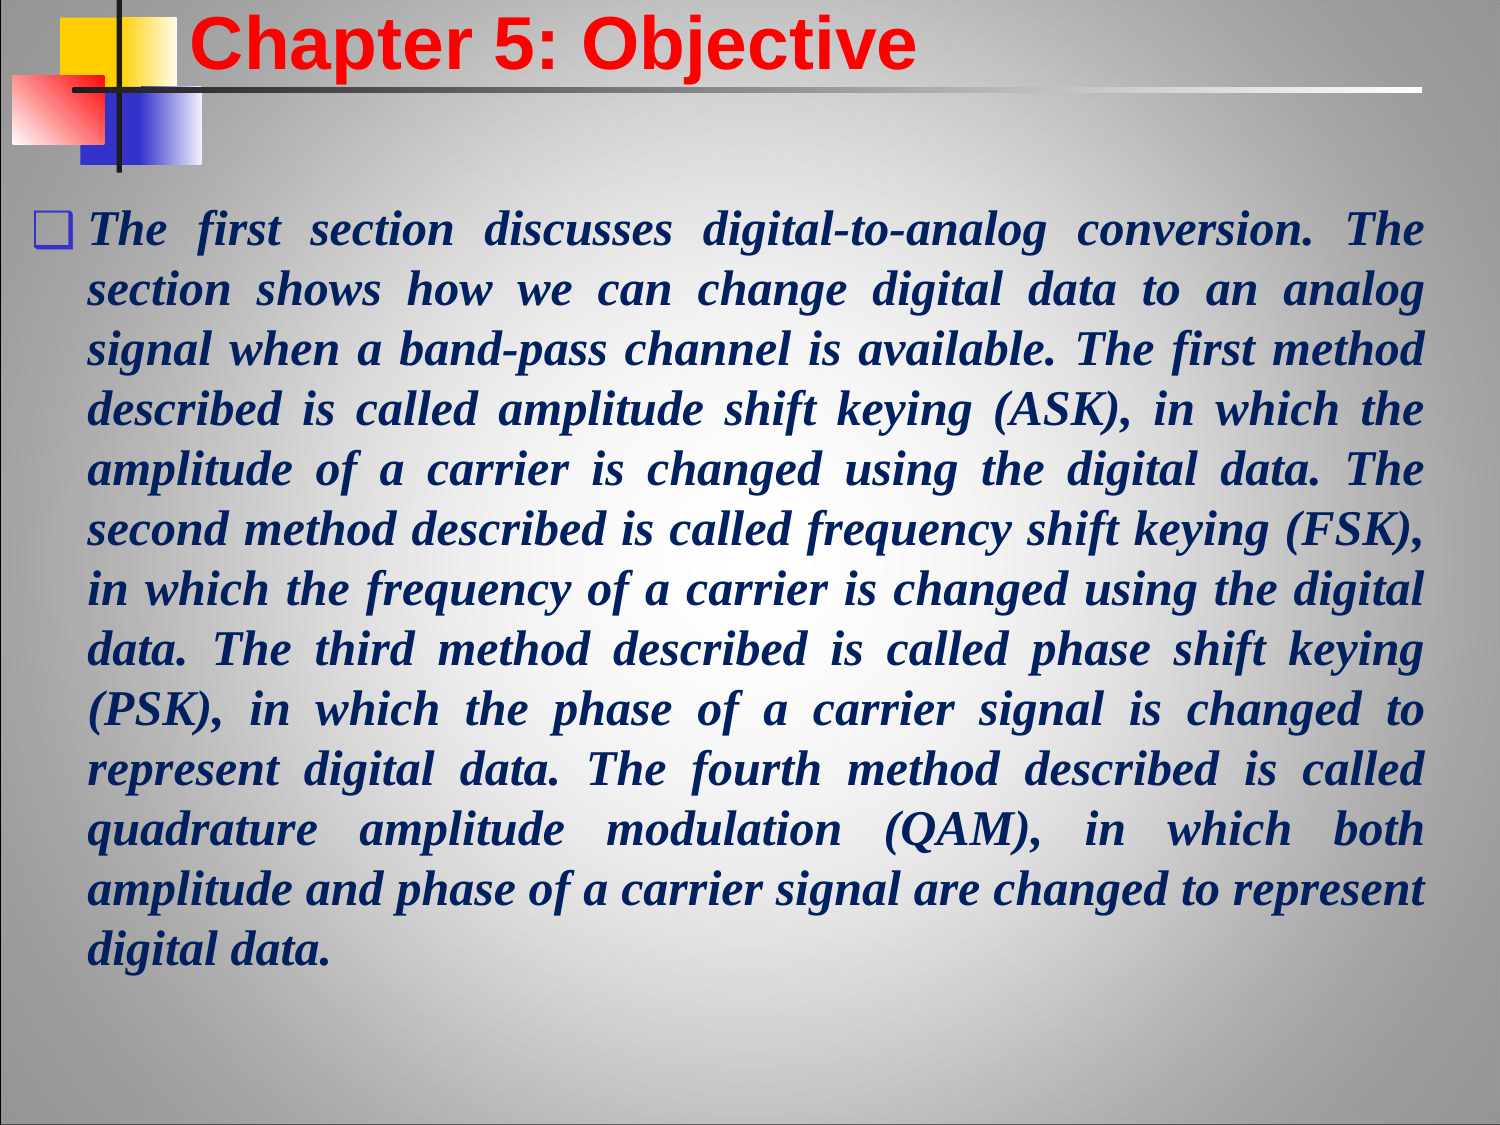

Chapter 5: Objective

The first section discusses digital-to-analog conversion. The section shows how we can change digital data to an analog signal when a band-pass channel is available. The first method described is called amplitude shift keying (ASK), in which the amplitude of a carrier is changed using the digital data. The second method described is called frequency shift keying (FSK), in which the frequency of a carrier is changed using the digital data. The third method described is called phase shift keying (PSK), in which the phase of a carrier signal is changed to represent digital data. The fourth method described is called quadrature amplitude modulation (QAM), in which both amplitude and phase of a carrier signal are changed to represent digital data.